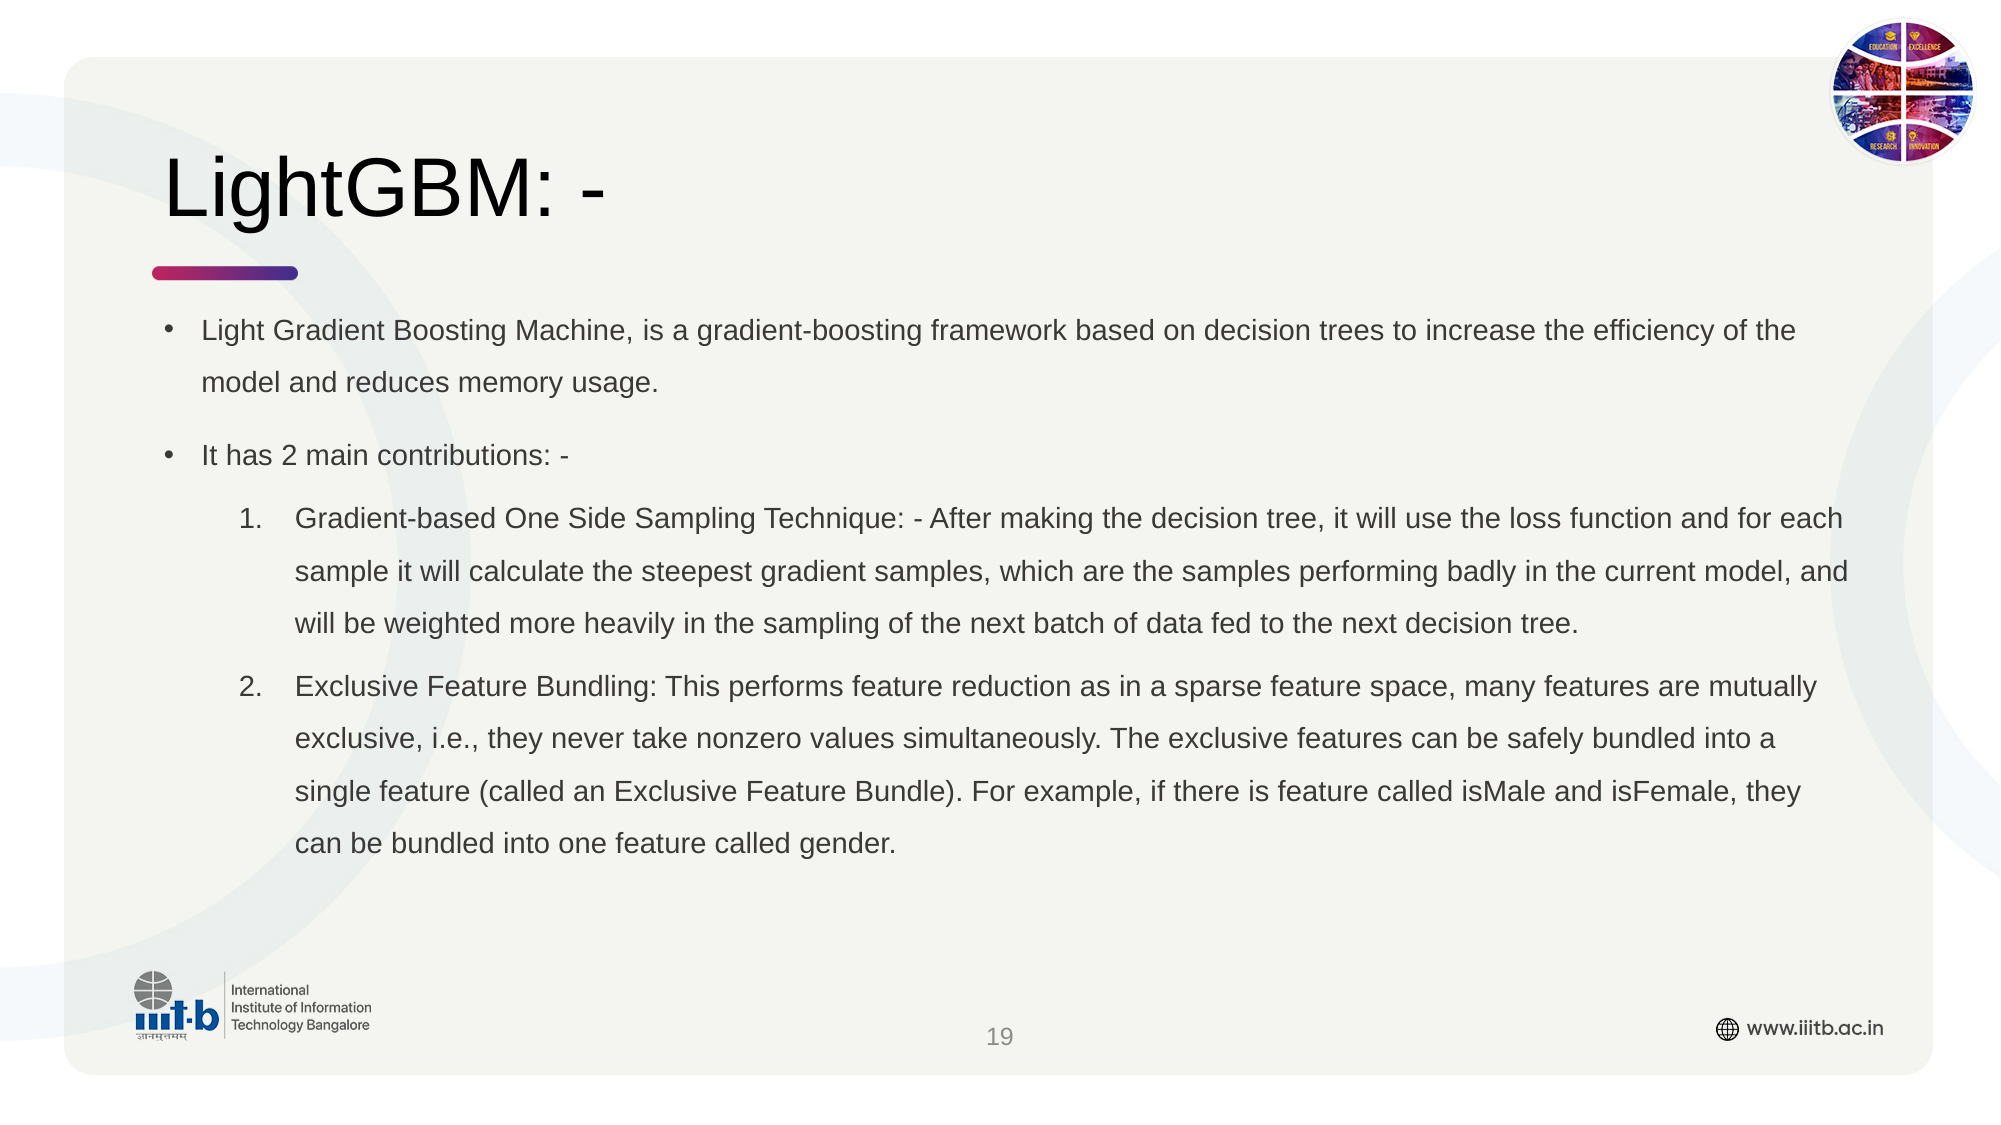

# LightGBM: -
Light Gradient Boosting Machine, is a gradient-boosting framework based on decision trees to increase the efficiency of the model and reduces memory usage.
It has 2 main contributions: -
Gradient-based One Side Sampling Technique: - After making the decision tree, it will use the loss function and for each sample it will calculate the steepest gradient samples, which are the samples performing badly in the current model, and will be weighted more heavily in the sampling of the next batch of data fed to the next decision tree.
Exclusive Feature Bundling: This performs feature reduction as in a sparse feature space, many features are mutually exclusive, i.e., they never take nonzero values simultaneously. The exclusive features can be safely bundled into a single feature (called an Exclusive Feature Bundle). For example, if there is feature called isMale and isFemale, they can be bundled into one feature called gender.
19